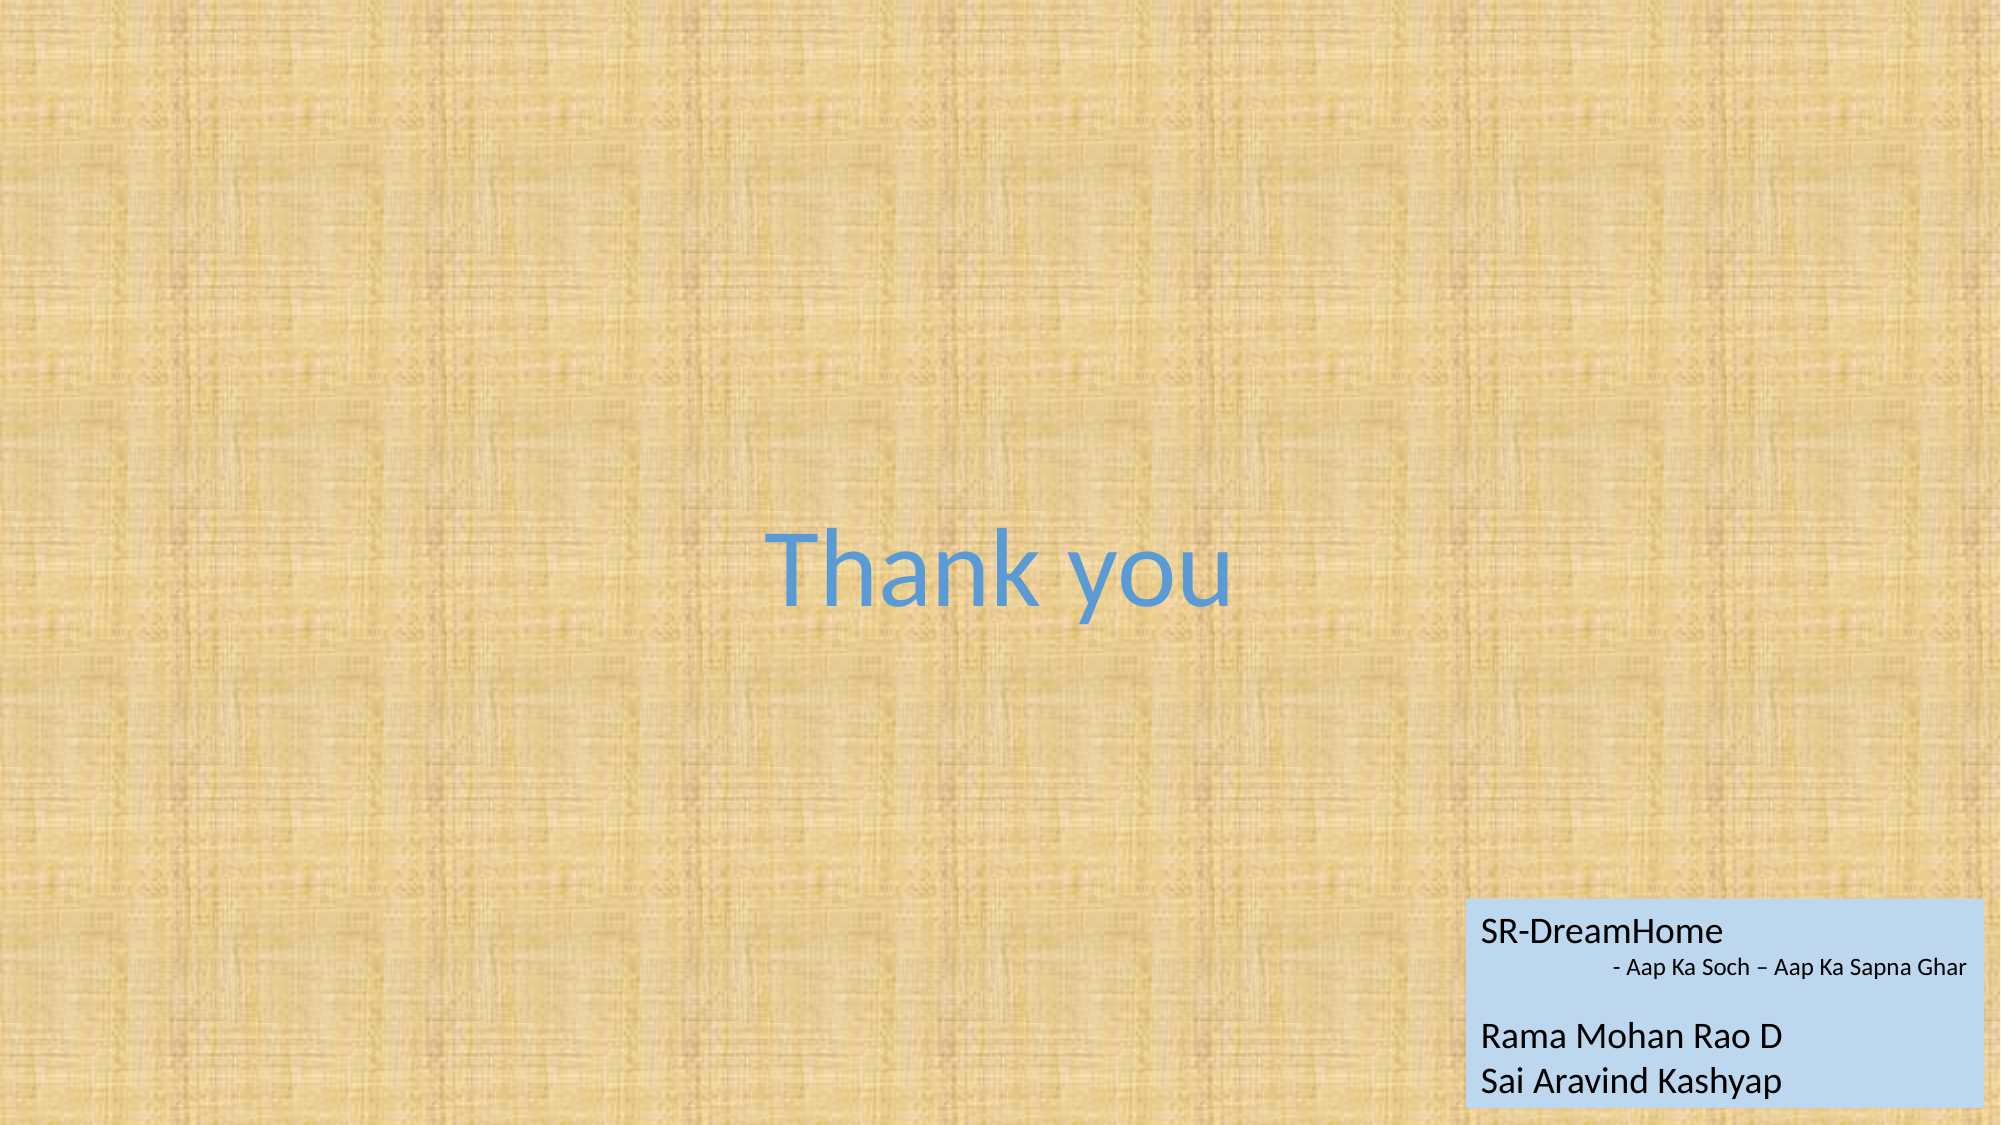

Thank you
SR-DreamHome
                       - Aap Ka Soch – Aap Ka Sapna Ghar

Rama Mohan Rao D
Sai Aravind Kashyap